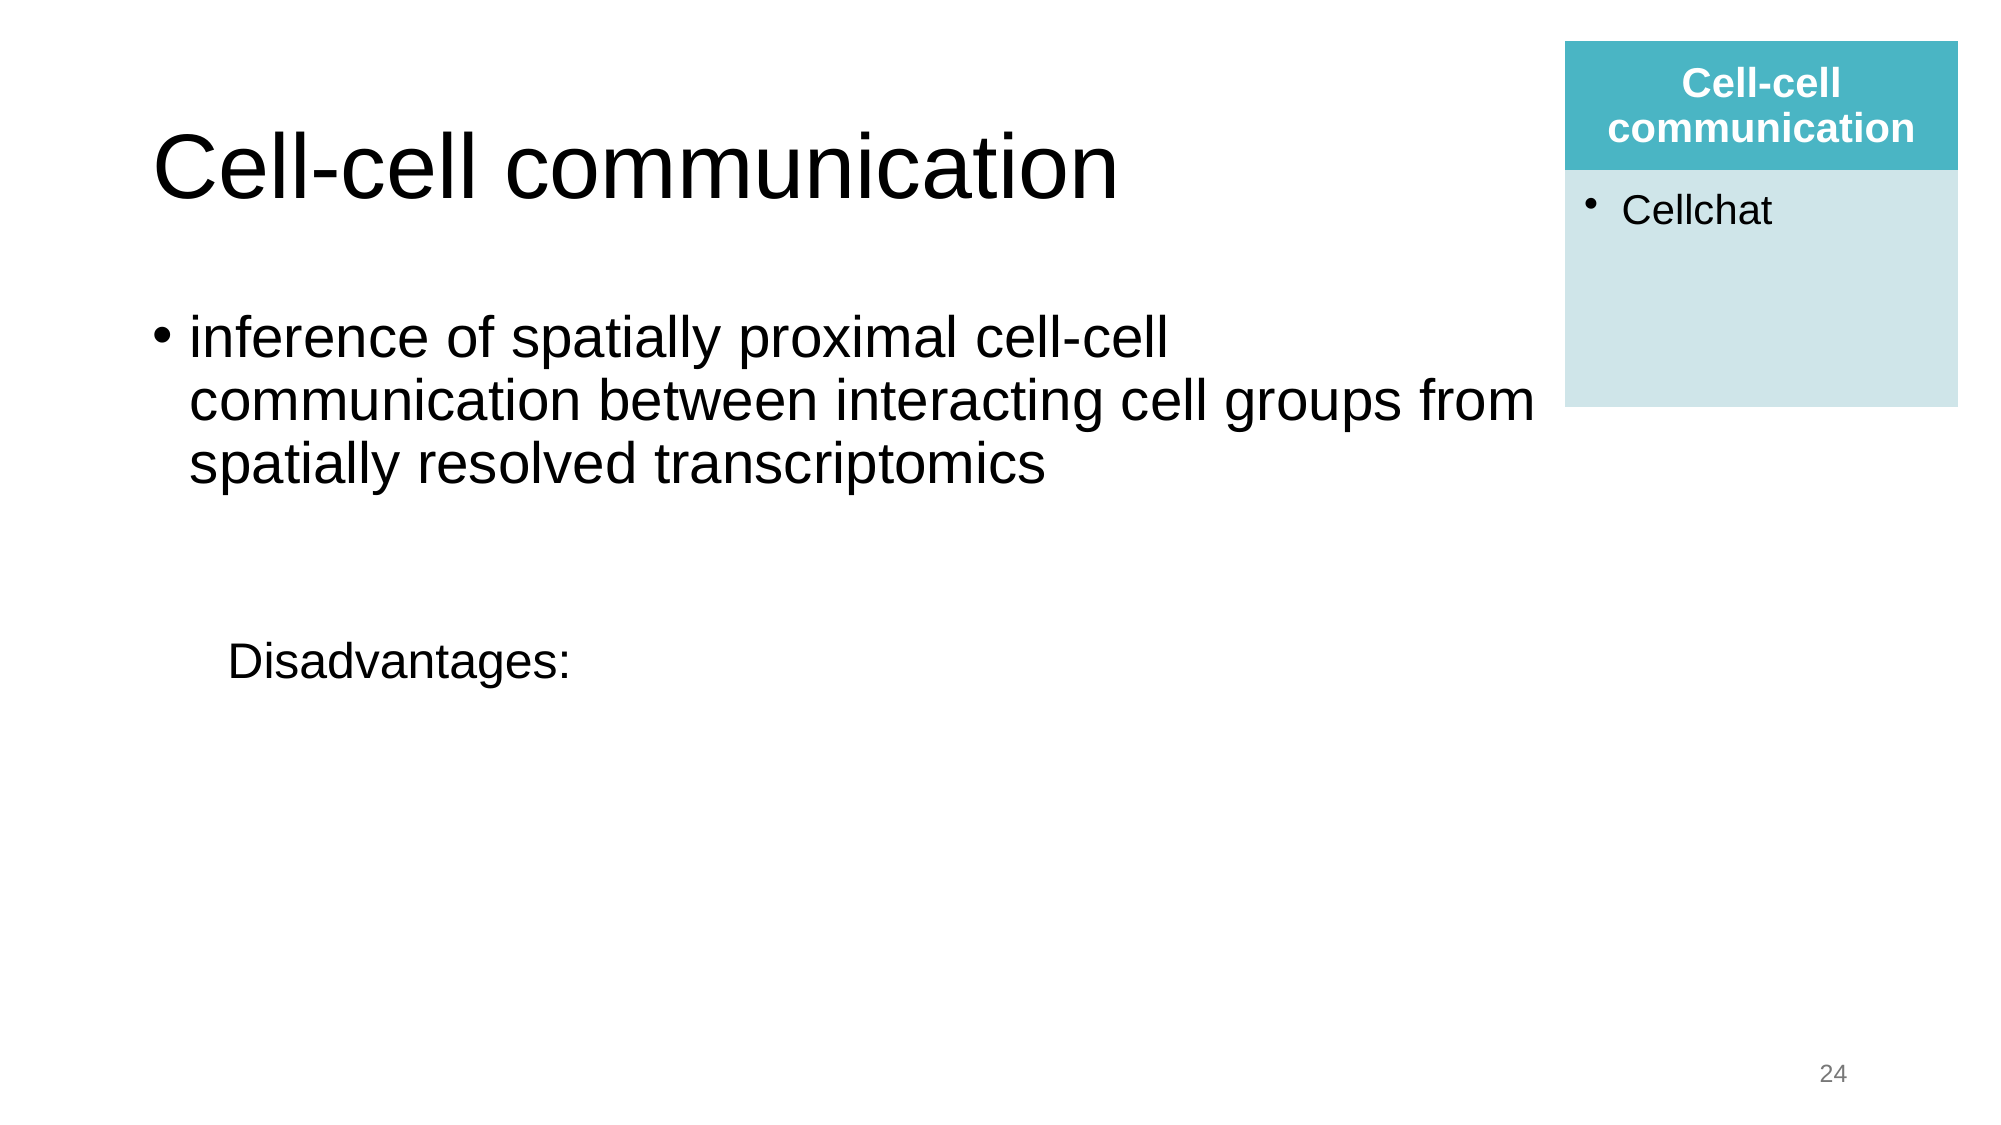

Cell-cell communication
# Cell-cell communication

Cellchat
inference of spatially proximal cell-cell communication between interacting cell groups from spatially resolved transcriptomics

Disadvantages:

24